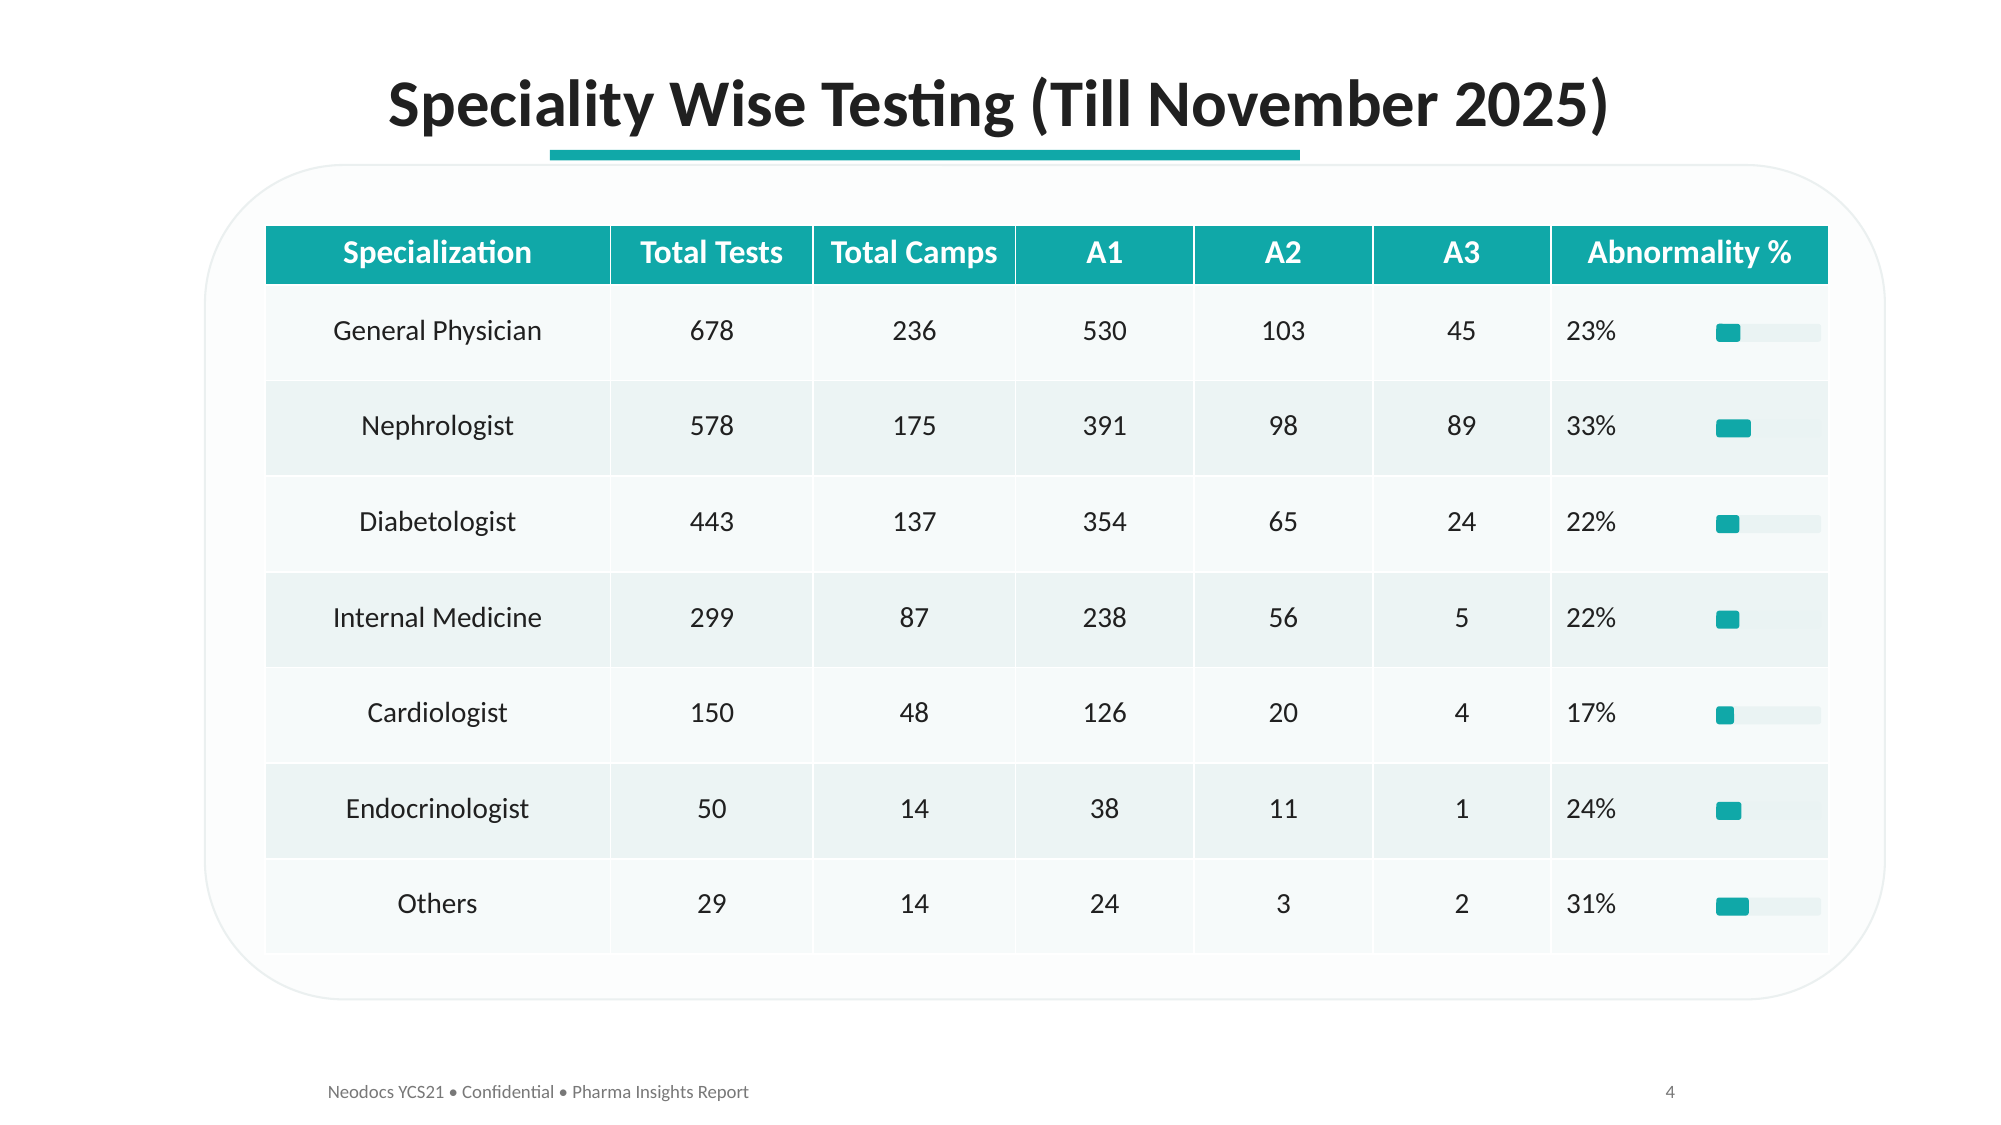

Speciality Wise Testing (Till November 2025)

| Specialization | Total Tests | Total Camps | A1 | A2 | A3 | Abnormality % |
| --- | --- | --- | --- | --- | --- | --- |
| General Physician | 678 | 236 | 530 | 103 | 45 | 23% |
| Nephrologist | 578 | 175 | 391 | 98 | 89 | 33% |
| Diabetologist | 443 | 137 | 354 | 65 | 24 | 22% |
| Internal Medicine | 299 | 87 | 238 | 56 | 5 | 22% |
| Cardiologist | 150 | 48 | 126 | 20 | 4 | 17% |
| Endocrinologist | 50 | 14 | 38 | 11 | 1 | 24% |
| Others | 29 | 14 | 24 | 3 | 2 | 31% |

Neodocs YCS21 • Confidential • Pharma Insights Report
4